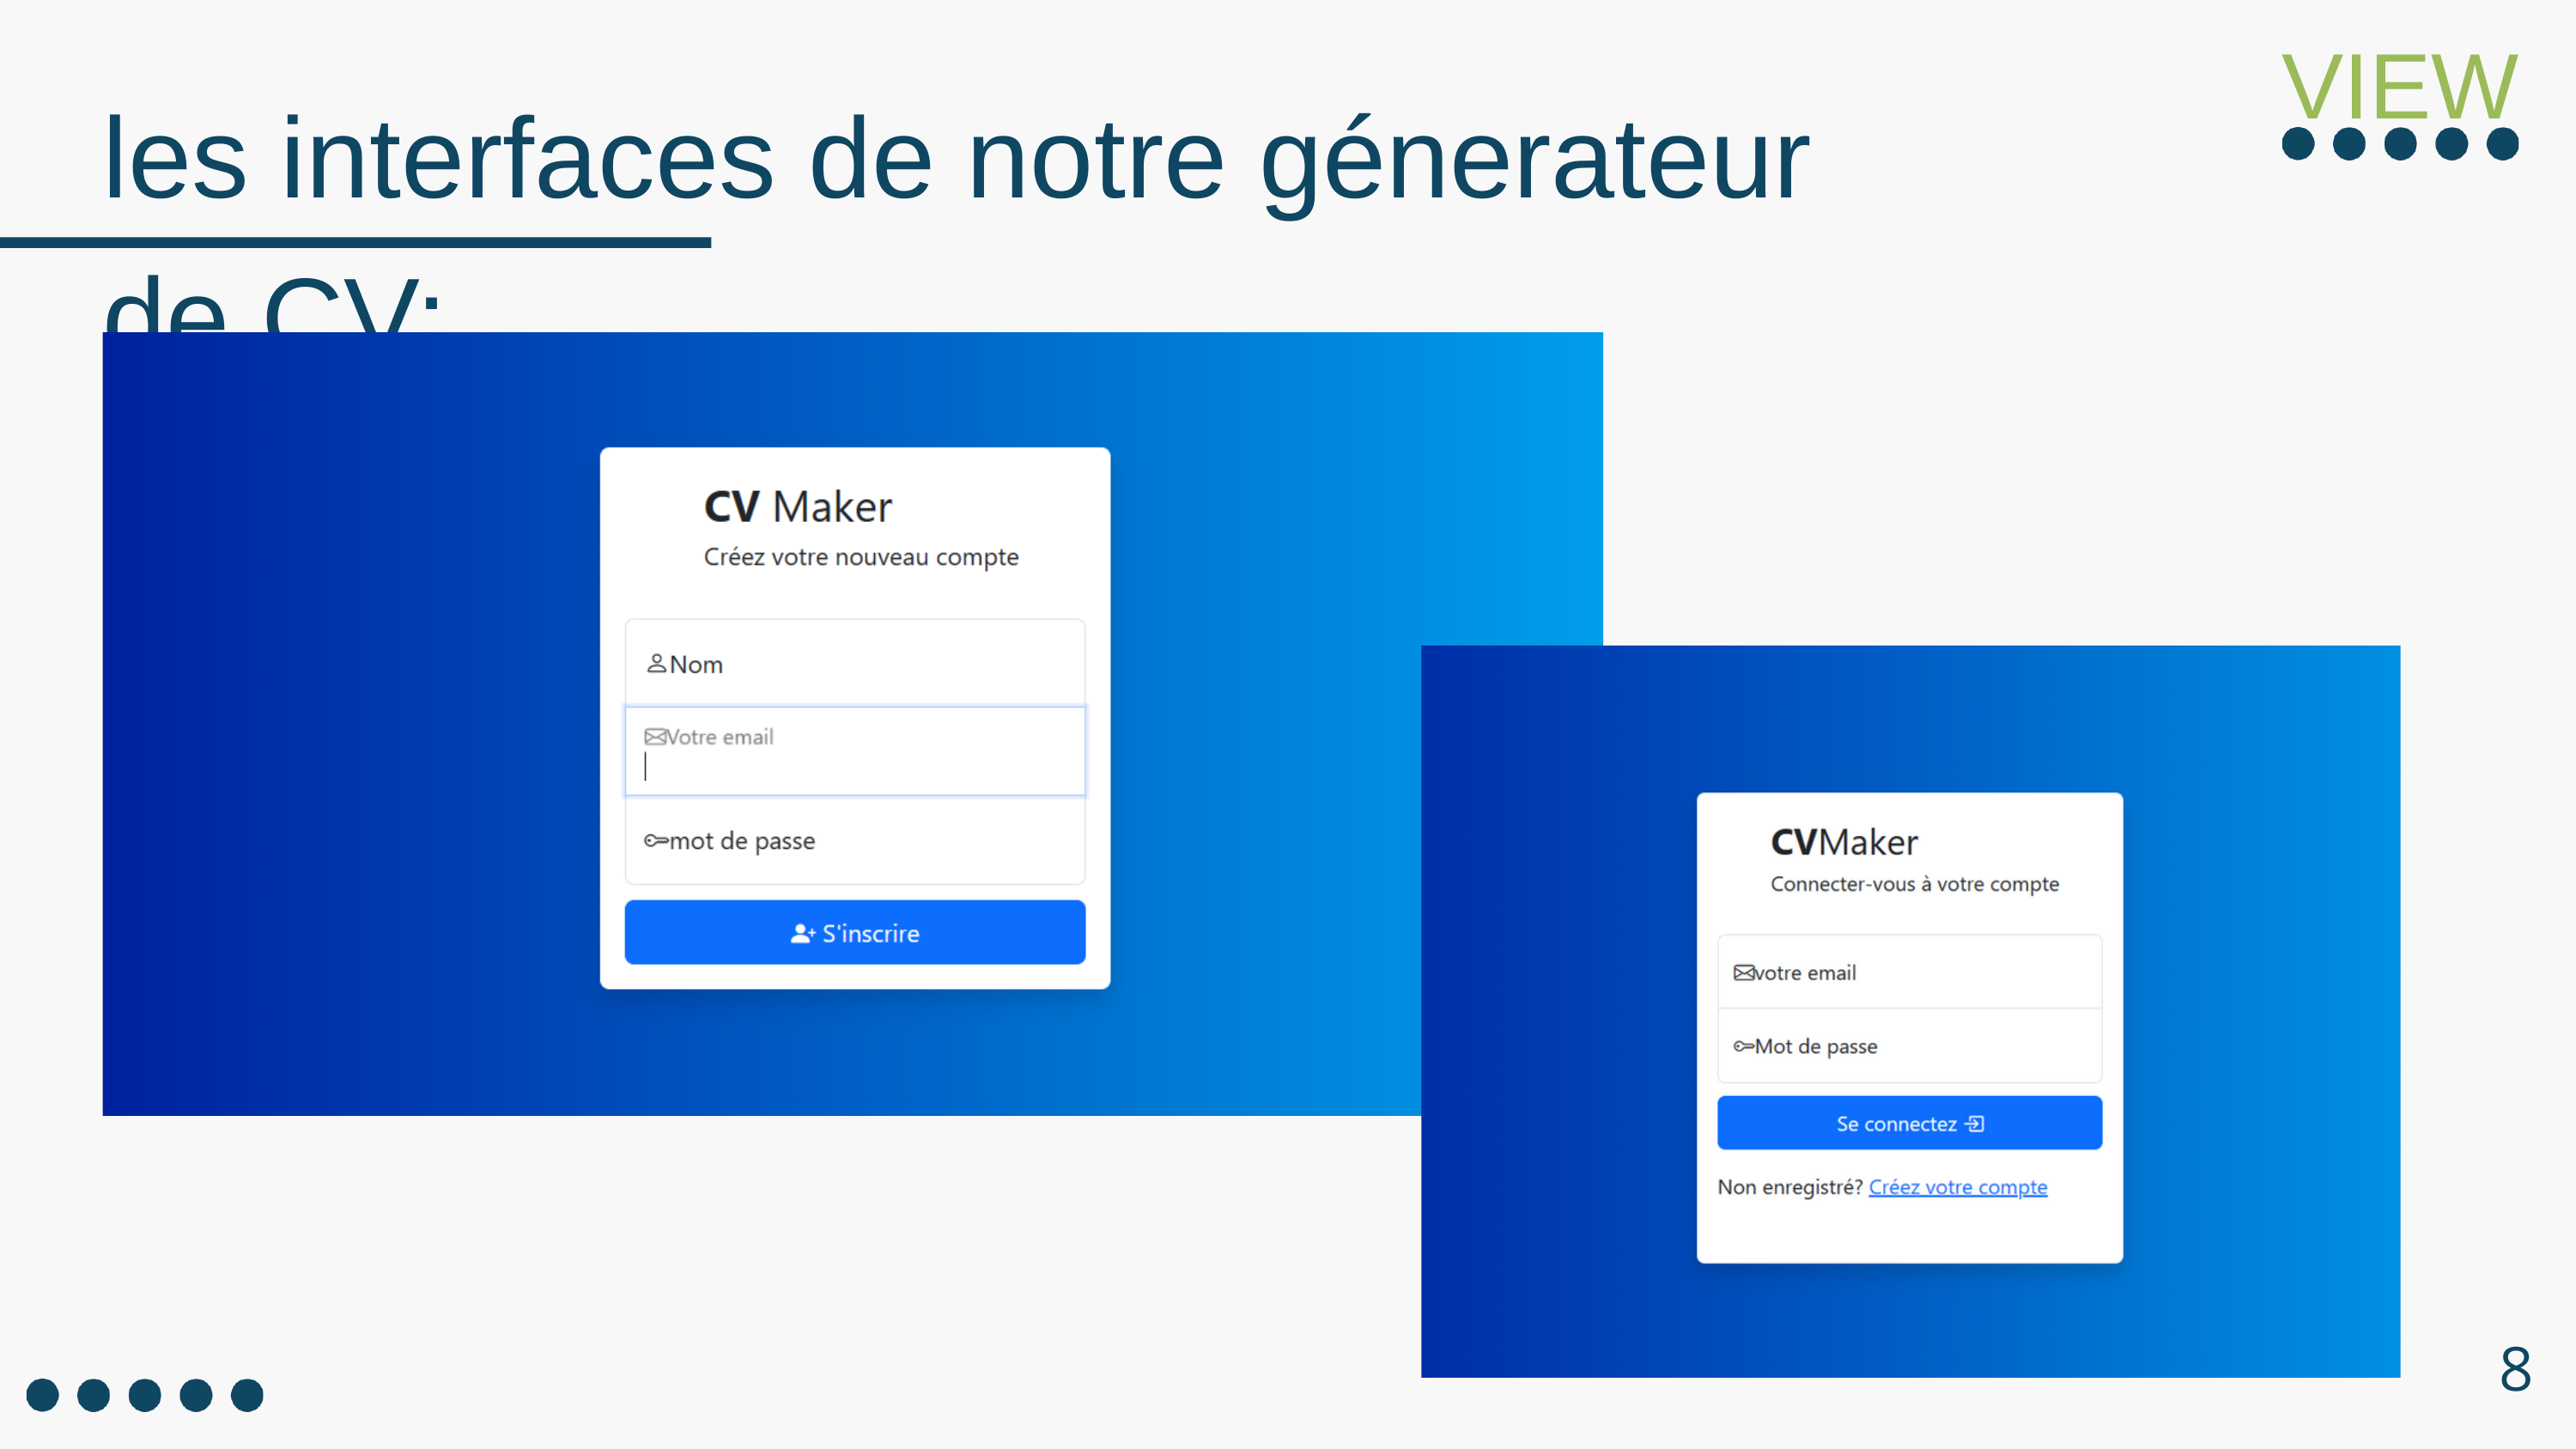

VIEW
les interfaces de notre génerateur de CV:

8